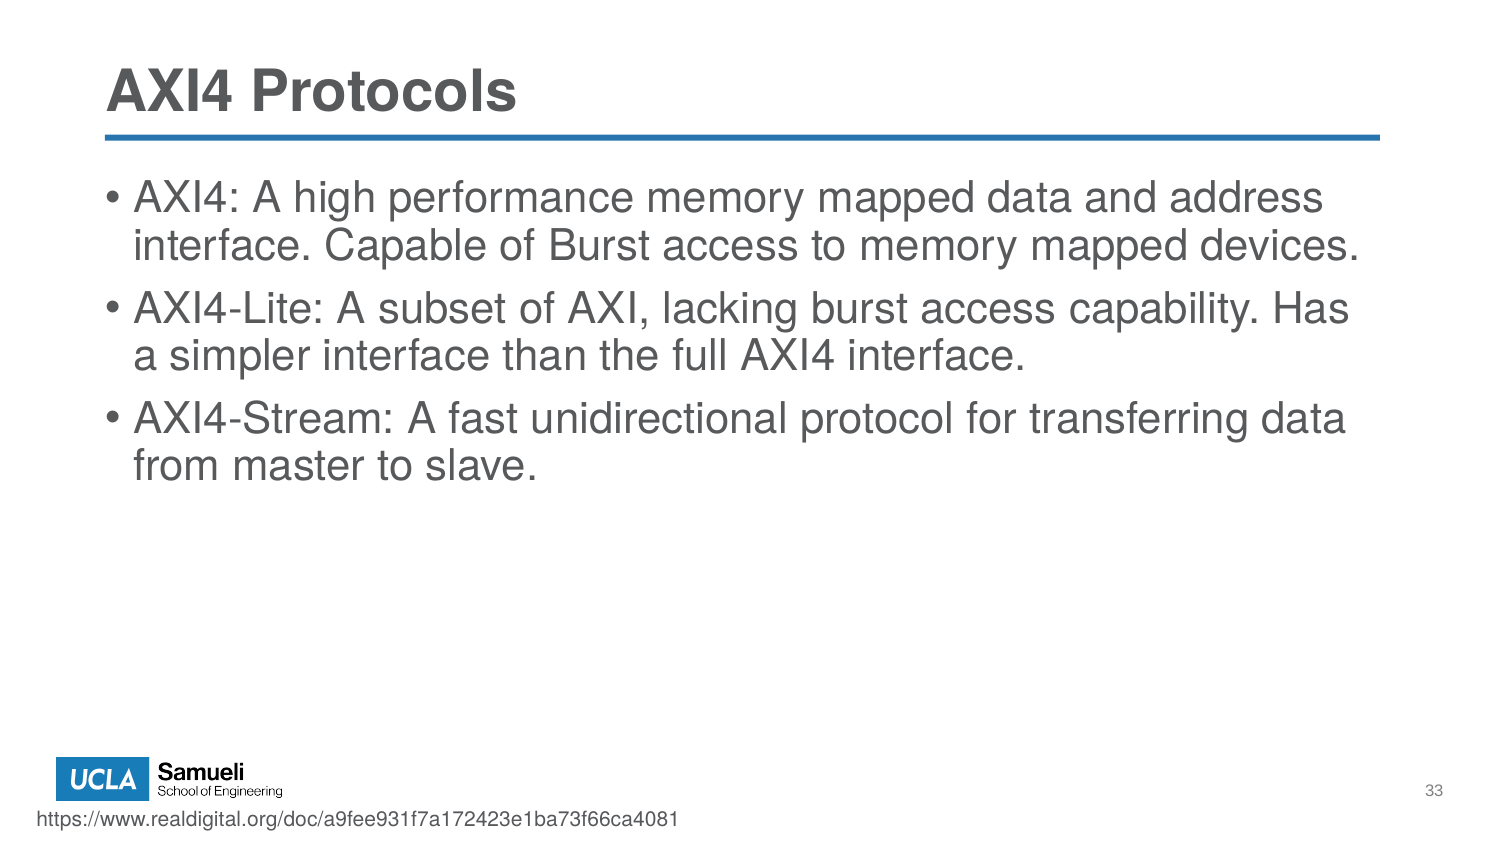

# AXI4 Protocols
AXI4: A high performance memory mapped data and address interface. Capable of Burst access to memory mapped devices.
AXI4-Lite: A subset of AXI, lacking burst access capability. Has a simpler interface than the full AXI4 interface.
AXI4-Stream: A fast unidirectional protocol for transferring data from master to slave.

33
https://www.realdigital.org/doc/a9fee931f7a172423e1ba73f66ca4081